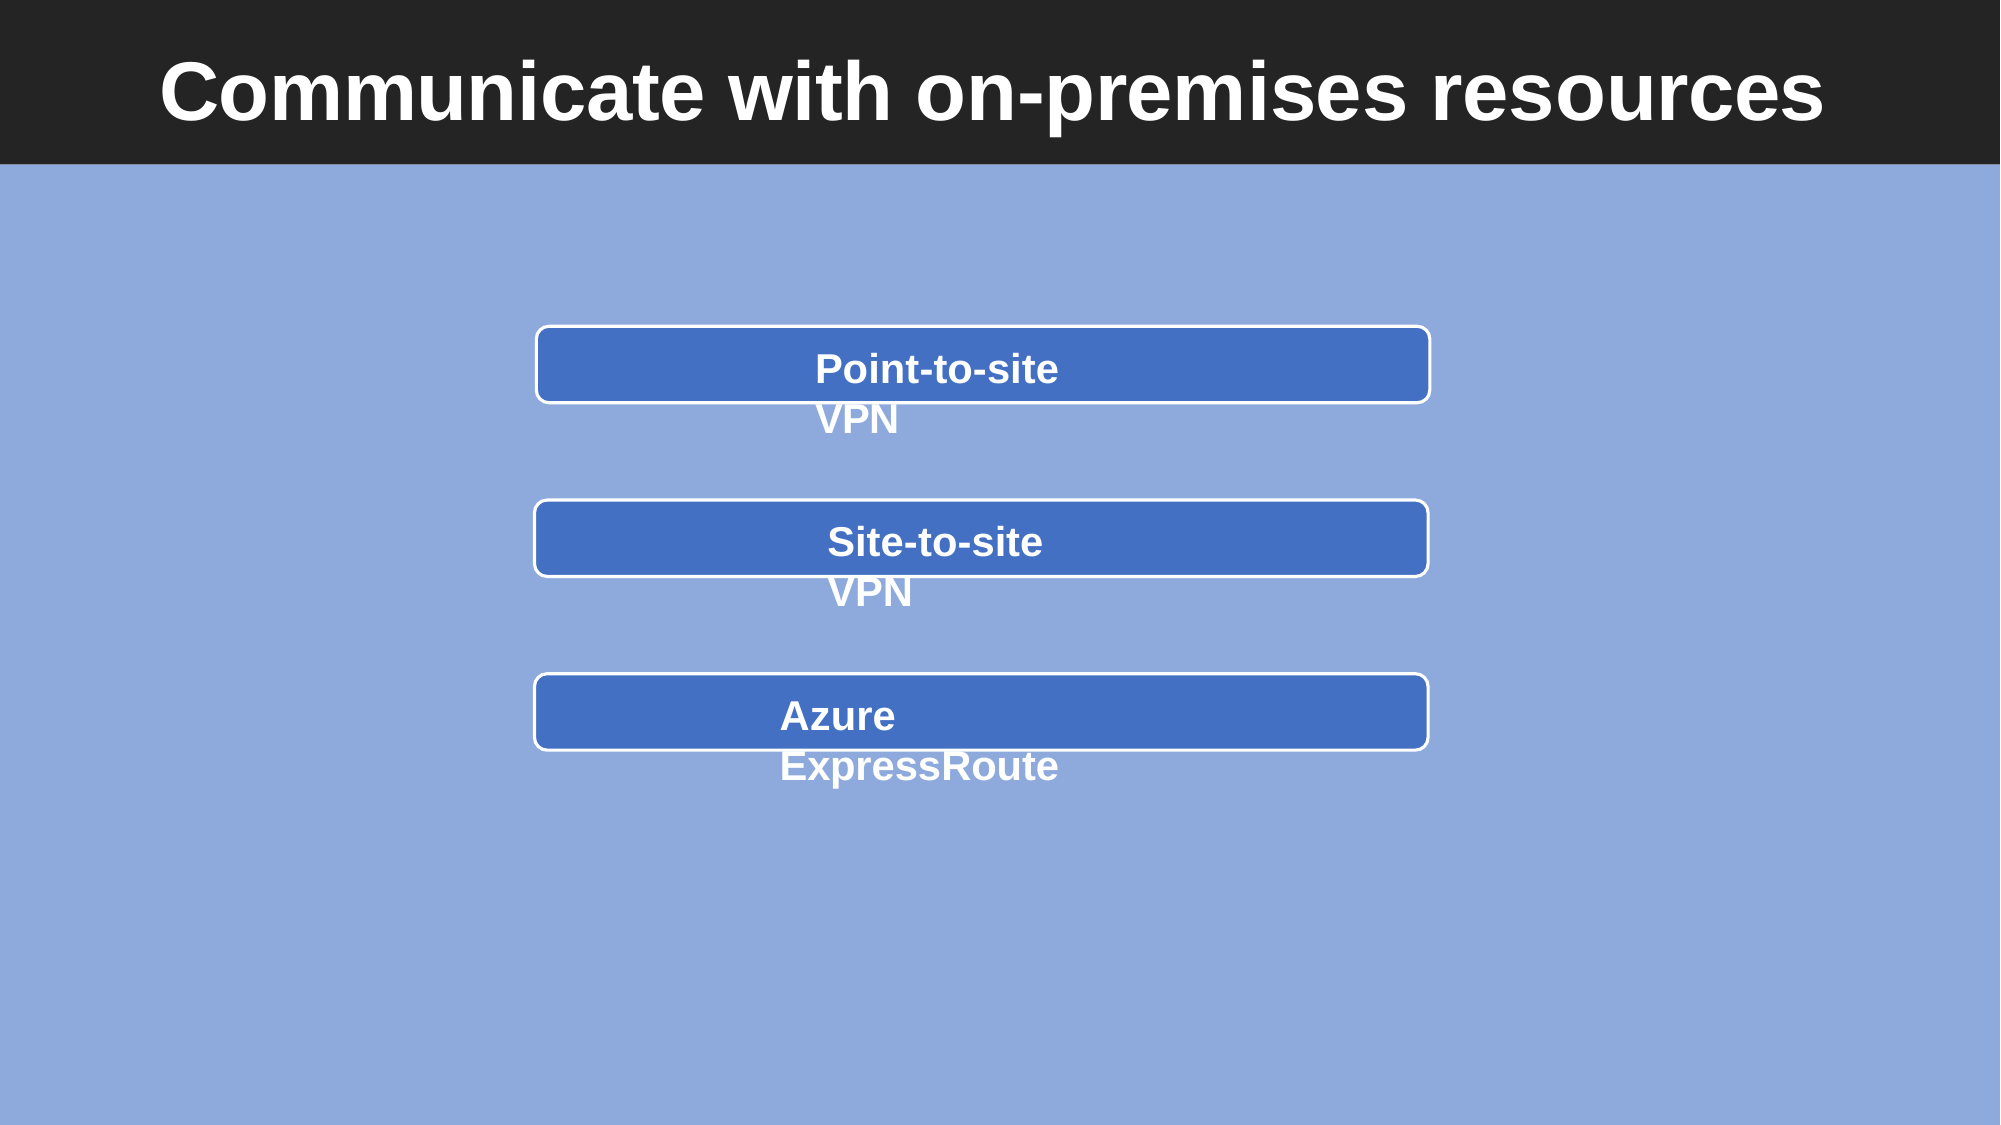

# Communicate with on-premises resources

Point-to-site VPN

Site-to-site VPN

Azure ExpressRoute